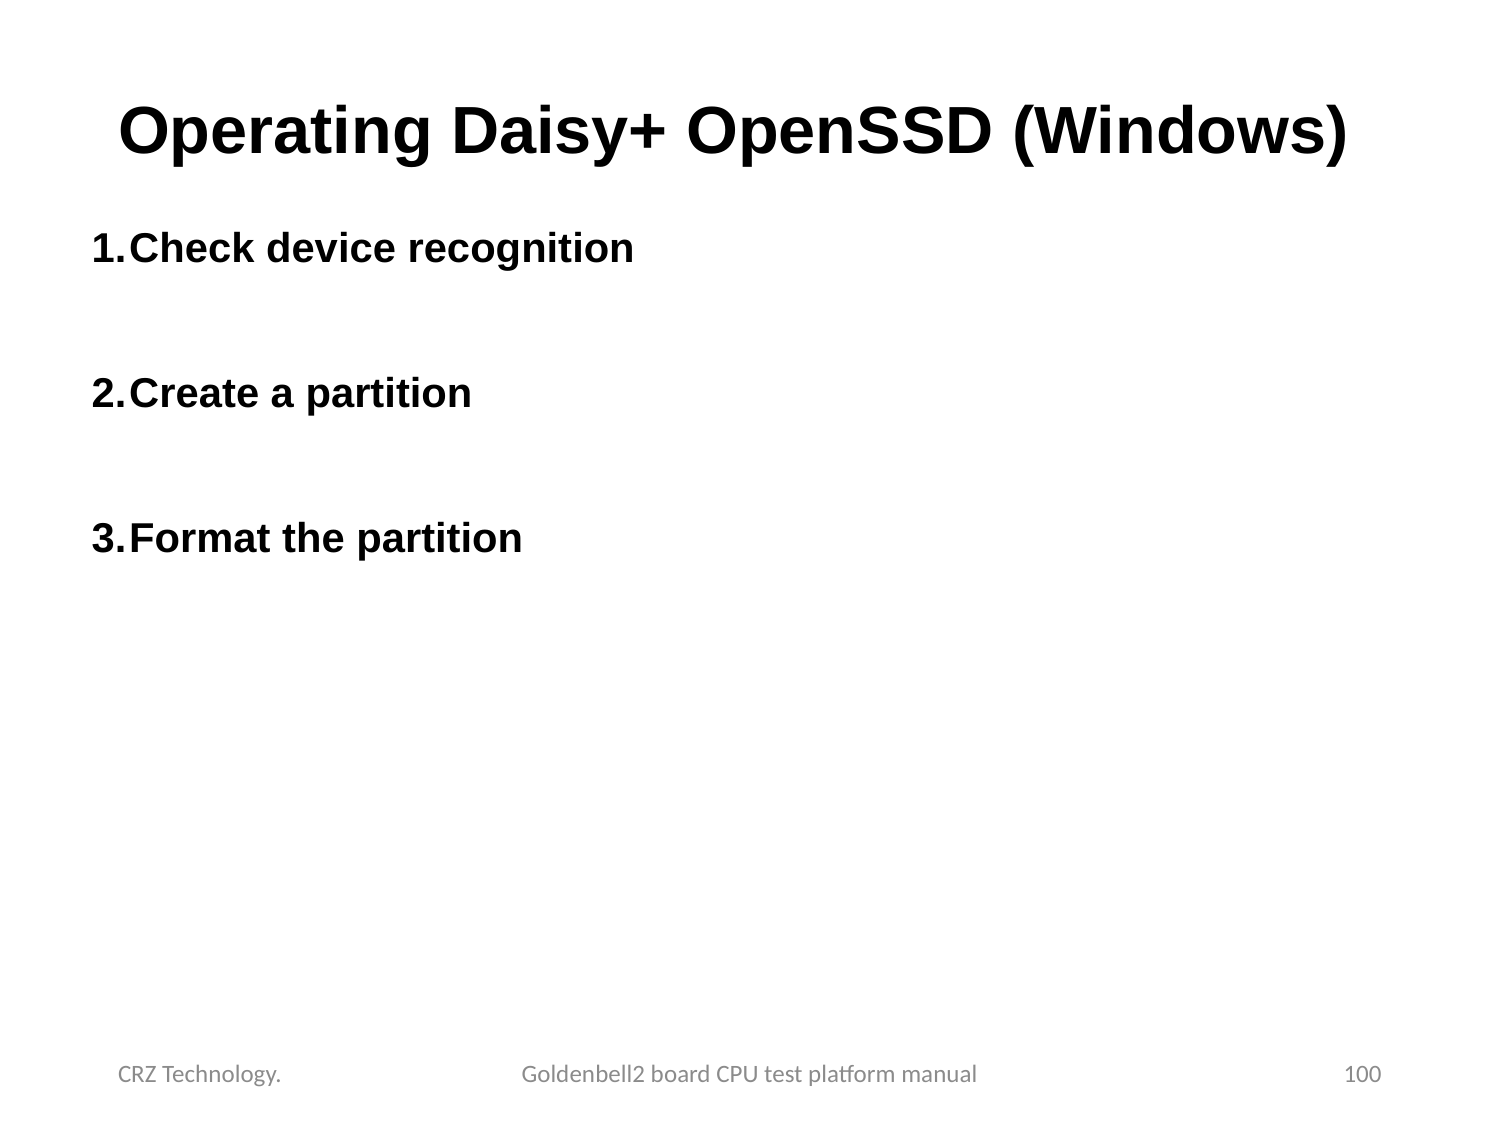

# Operating Daisy+ OpenSSD (Windows)
Check device recognition

Create a partition

Format the partition
CRZ Technology.
Goldenbell2 board CPU test platform manual
100